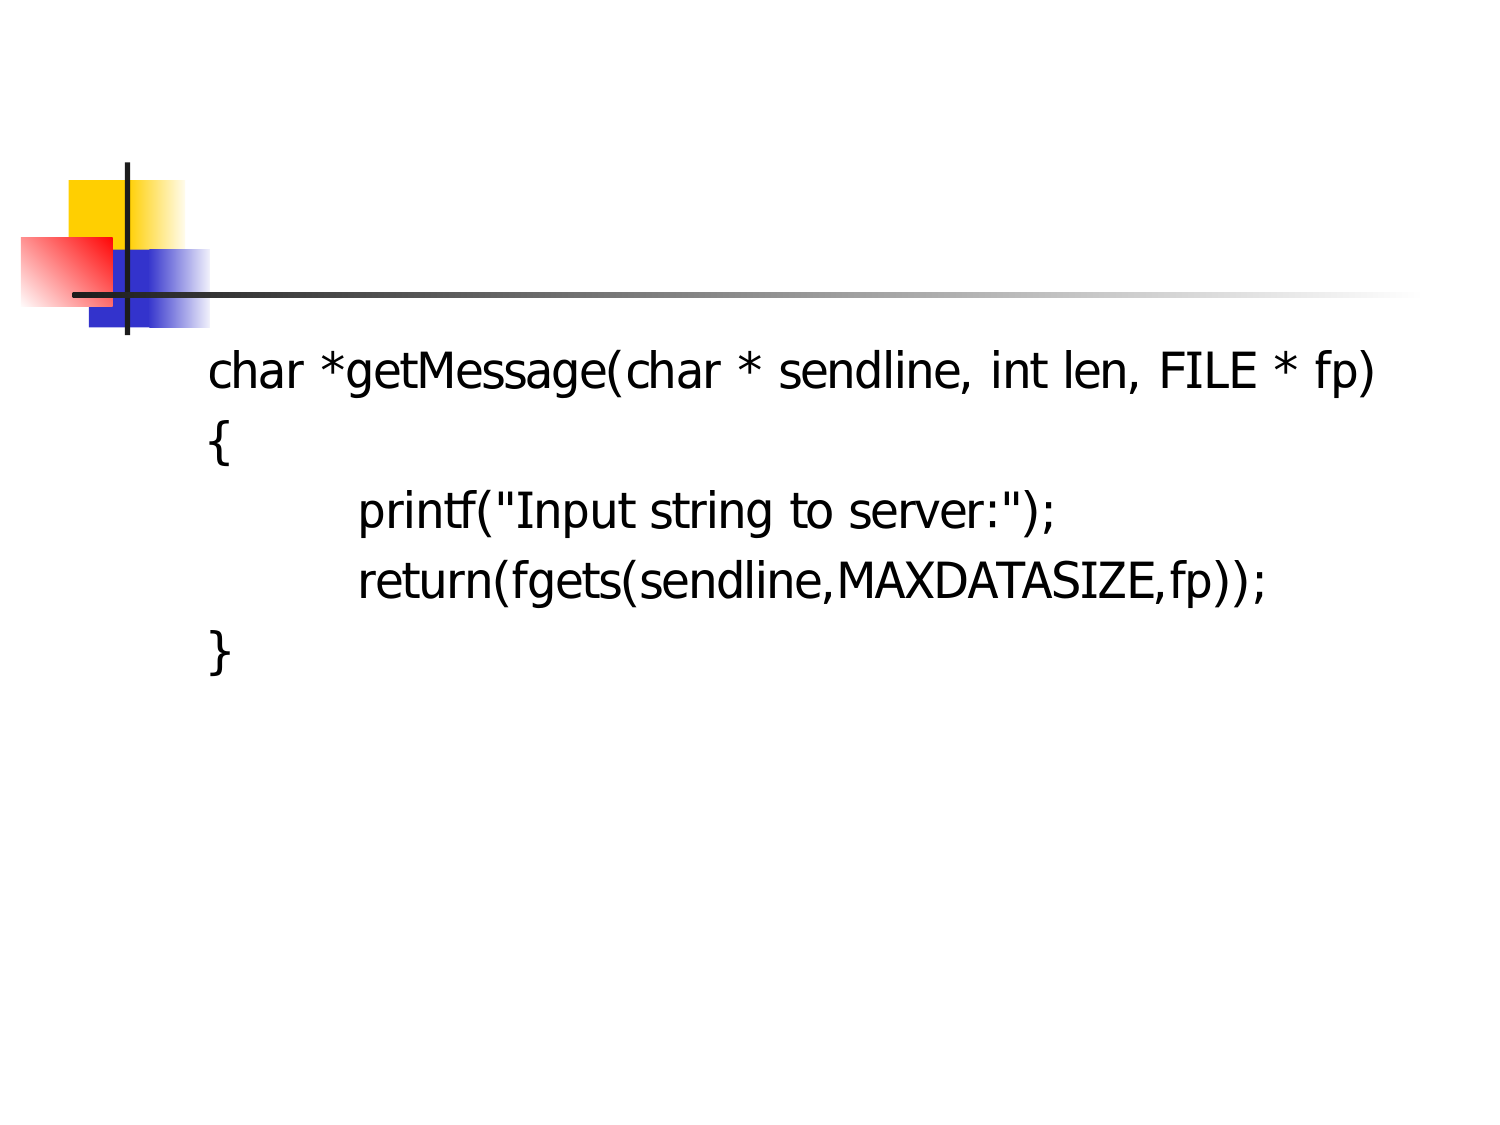

#
char *getMessage(char * sendline, int len, FILE * fp)
{
	printf("Input string to server:");
	return(fgets(sendline,MAXDATASIZE,fp));
}